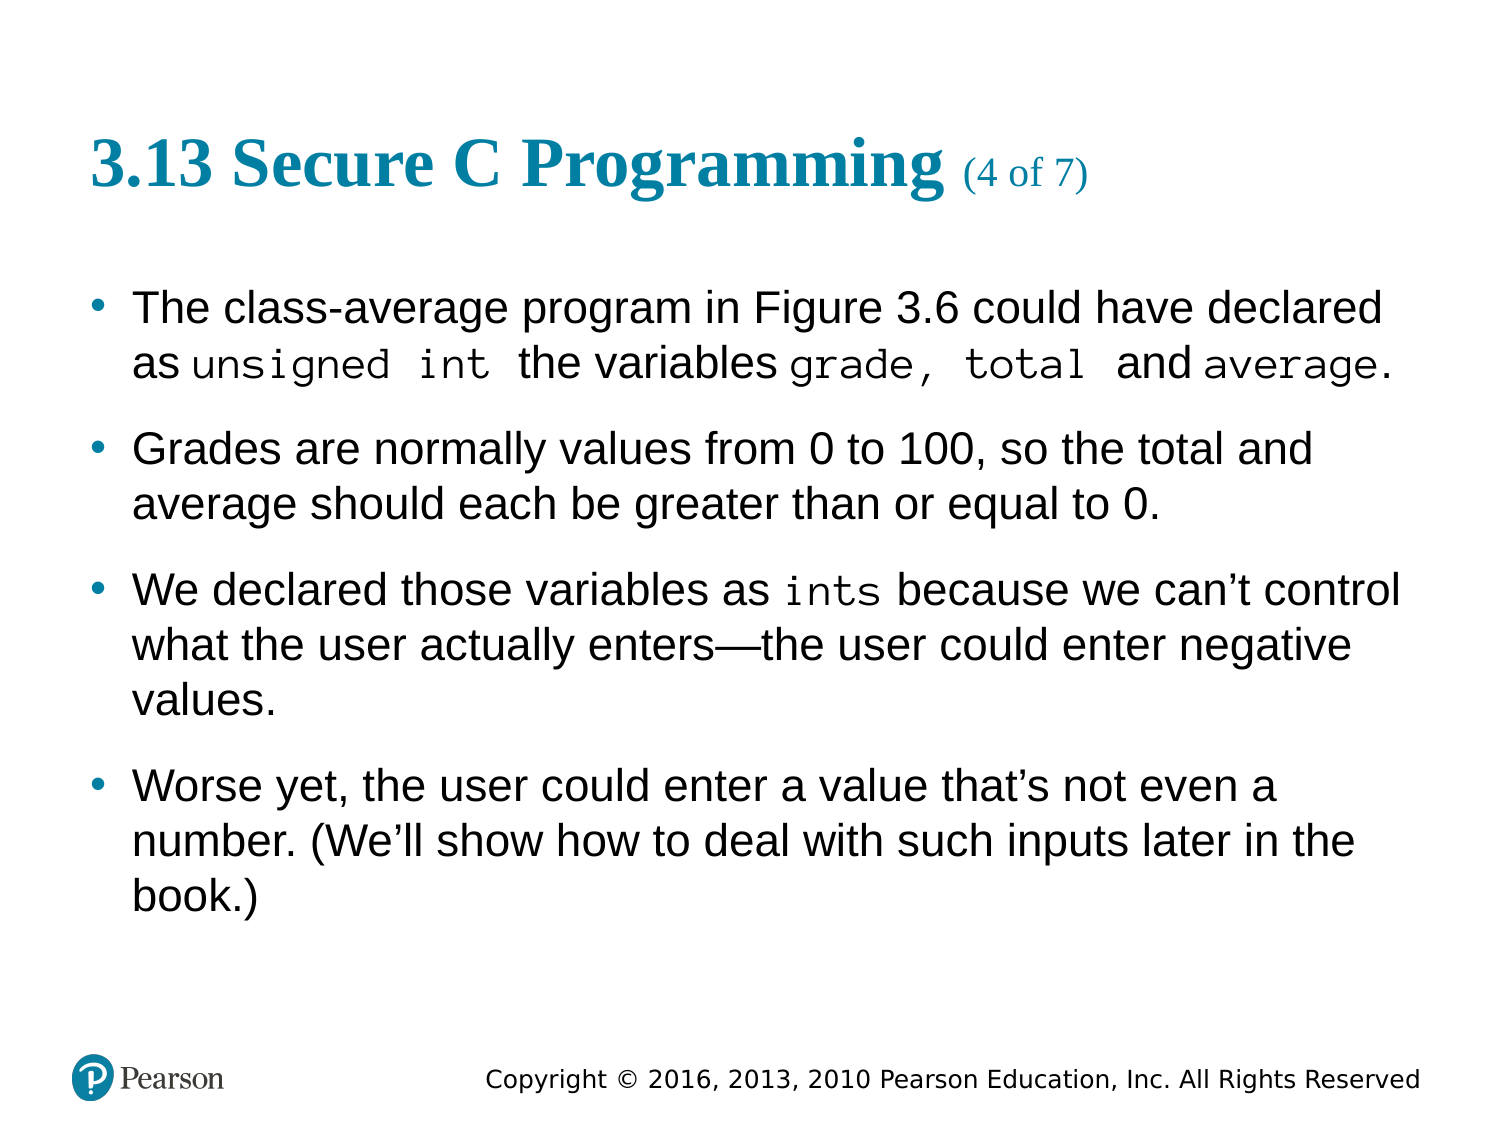

# 3.13 Secure C Programming (4 of 7)
The class-average program in Figure 3.6 could have declared as unsigned int the variables grade, total and average.
Grades are normally values from 0 to 100, so the total and average should each be greater than or equal to 0.
We declared those variables as ints because we can’t control what the user actually enters—the user could enter negative values.
Worse yet, the user could enter a value that’s not even a number. (We’ll show how to deal with such inputs later in the book.)